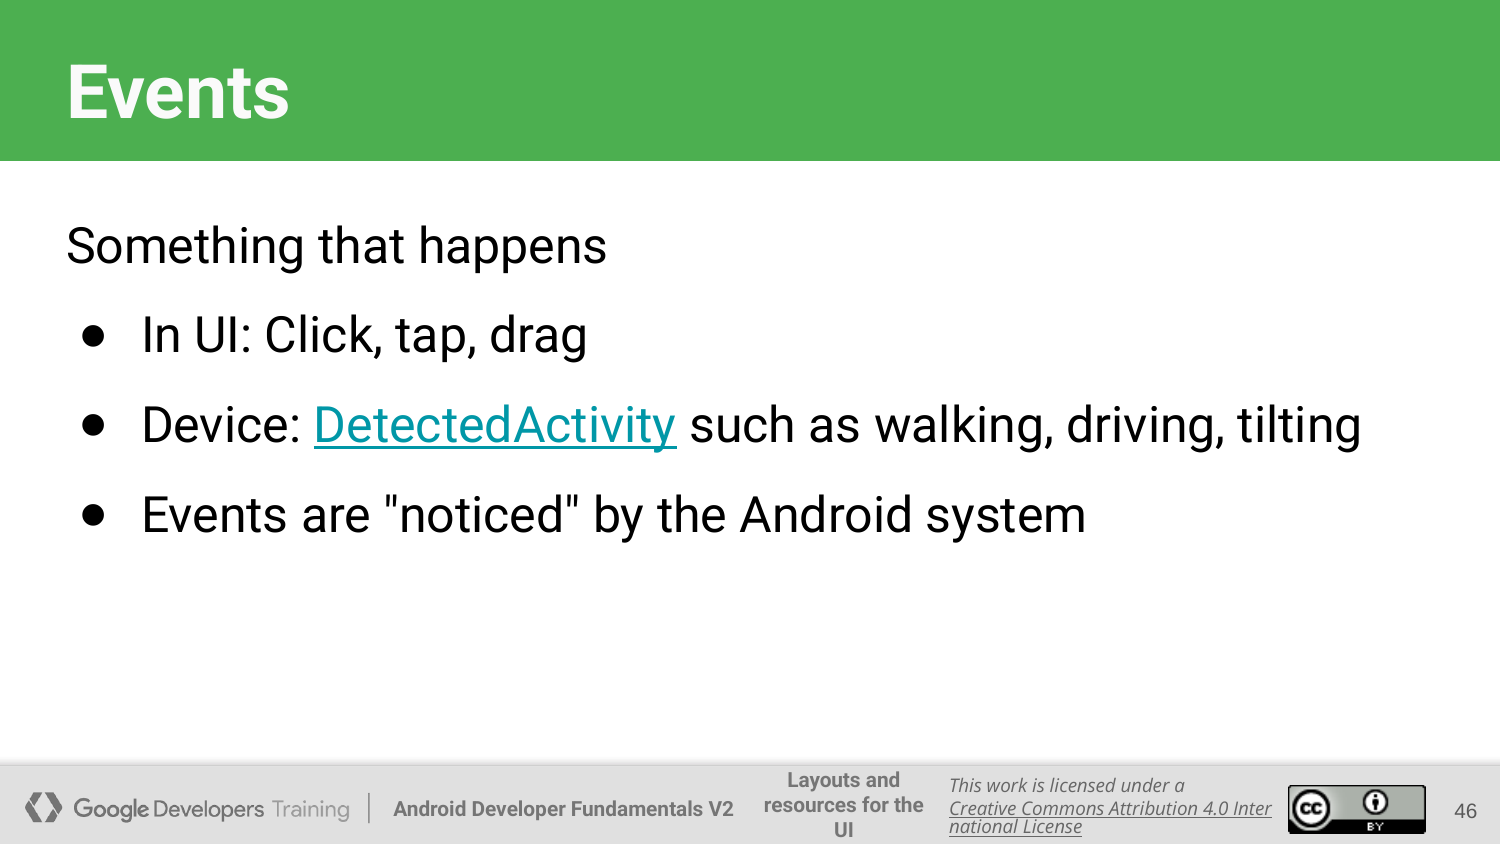

# Events
Something that happens
In UI: Click, tap, drag
Device: DetectedActivity such as walking, driving, tilting
Events are "noticed" by the Android system

46